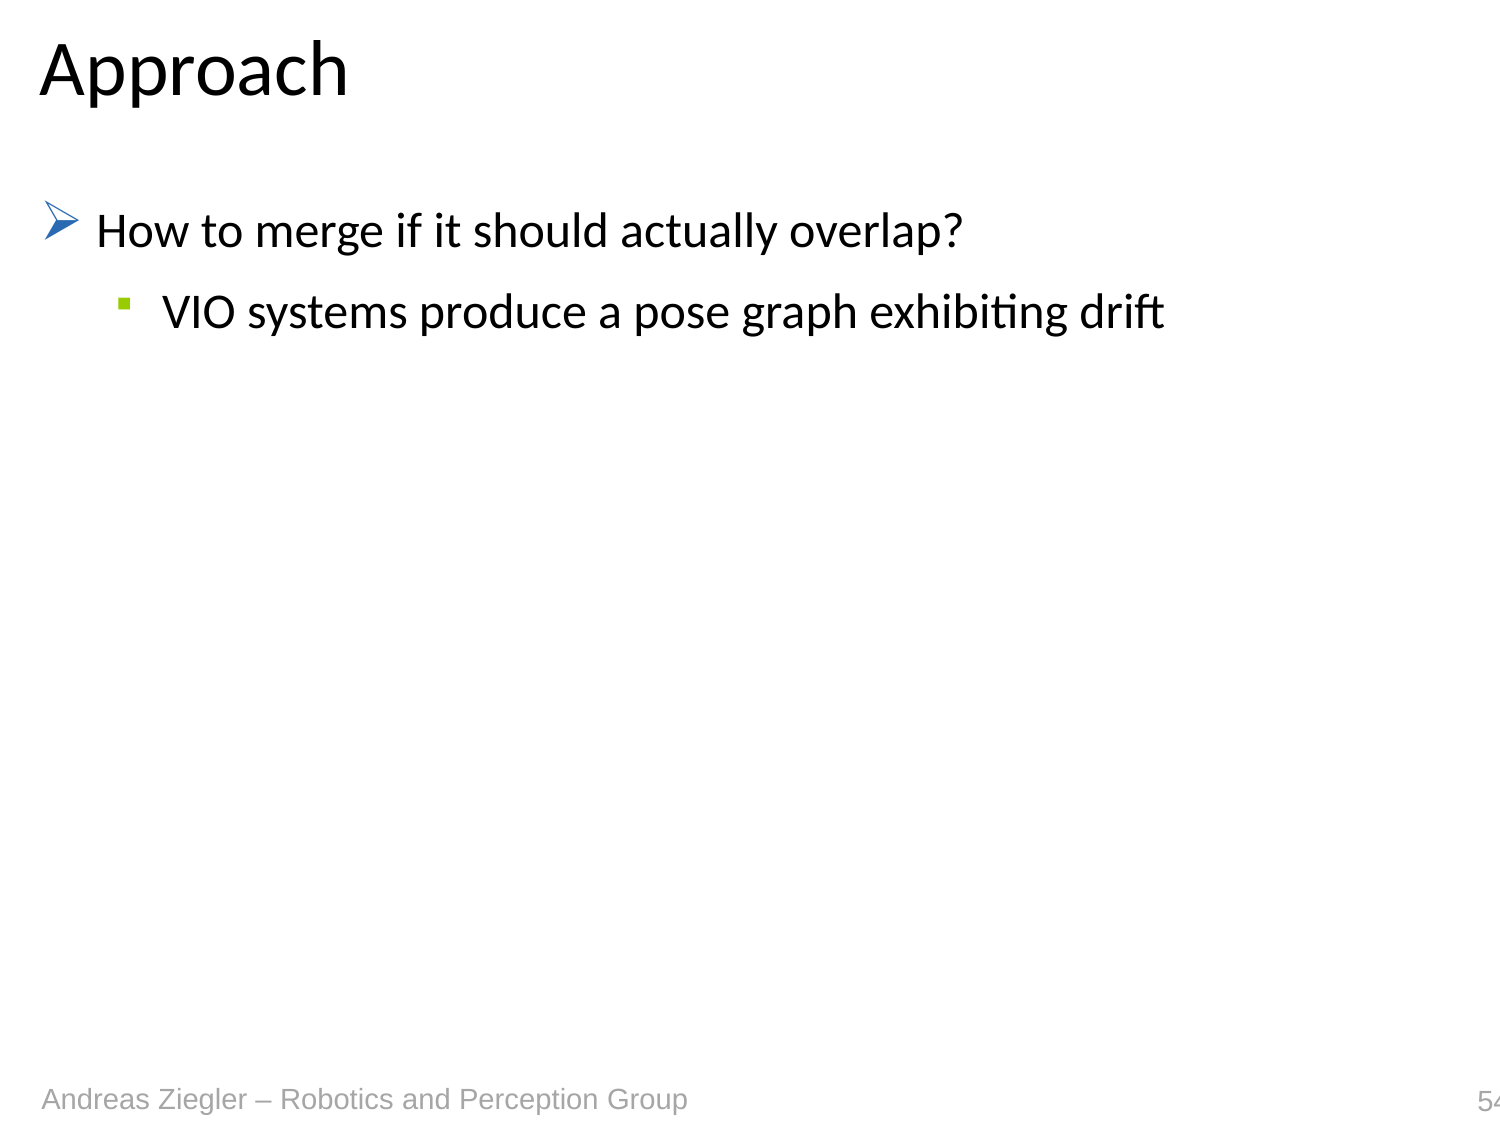

# Approach
How to merge if it should actually overlap?
VIO systems produce a pose graph exhibiting drift